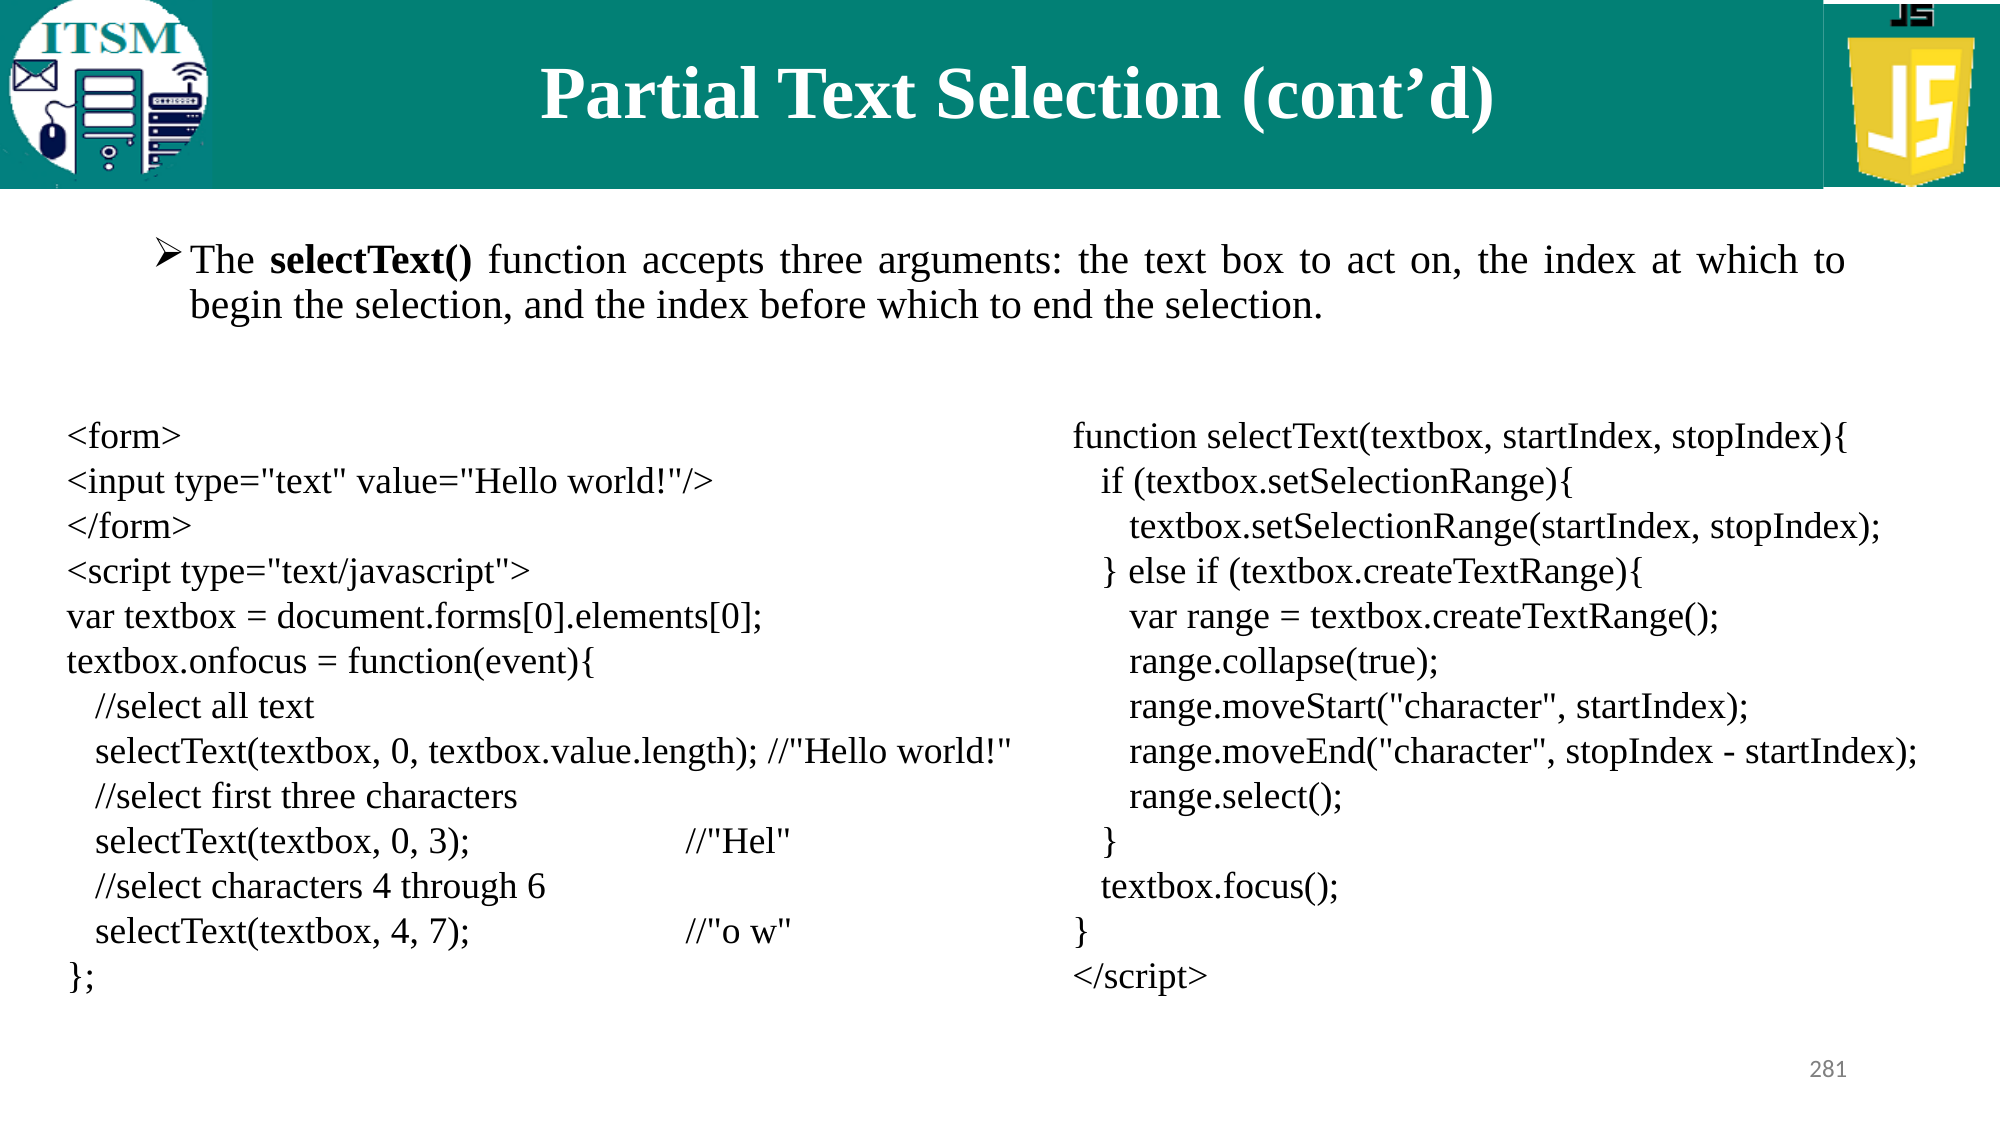

# Partial Text Selection (cont’d)
The selectText() function accepts three arguments: the text box to act on, the index at which to begin the selection, and the index before which to end the selection.
function selectText(textbox, startIndex, stopIndex){
   if (textbox.setSelectionRange){
      textbox.setSelectionRange(startIndex, stopIndex);
   } else if (textbox.createTextRange){
      var range = textbox.createTextRange();
      range.collapse(true);
      range.moveStart("character", startIndex);
      range.moveEnd("character", stopIndex - startIndex);
      range.select();
   }
   textbox.focus();
}
</script>
<form>
<input type="text" value="Hello world!"/>
</form>
<script type="text/javascript">
var textbox = document.forms[0].elements[0];
textbox.onfocus = function(event){
   //select all text
   selectText(textbox, 0, textbox.value.length); //"Hello world!"
   //select first three characters
   selectText(textbox, 0, 3); 		  //"Hel"
   //select characters 4 through 6
   selectText(textbox, 4, 7); 		  //"o w"
};
281